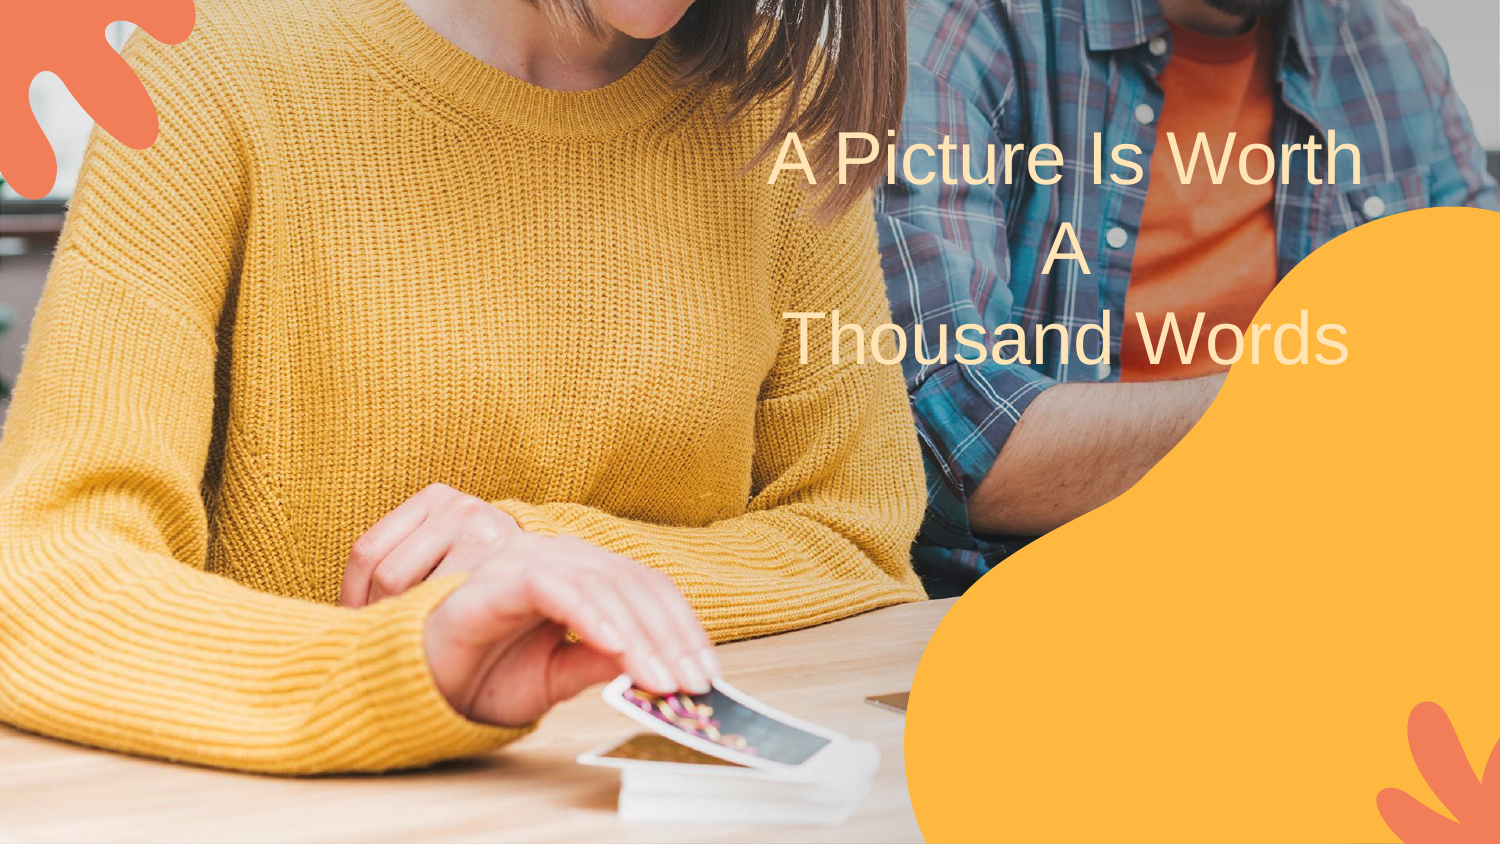

A Picture Is Worth A
Thousand Words